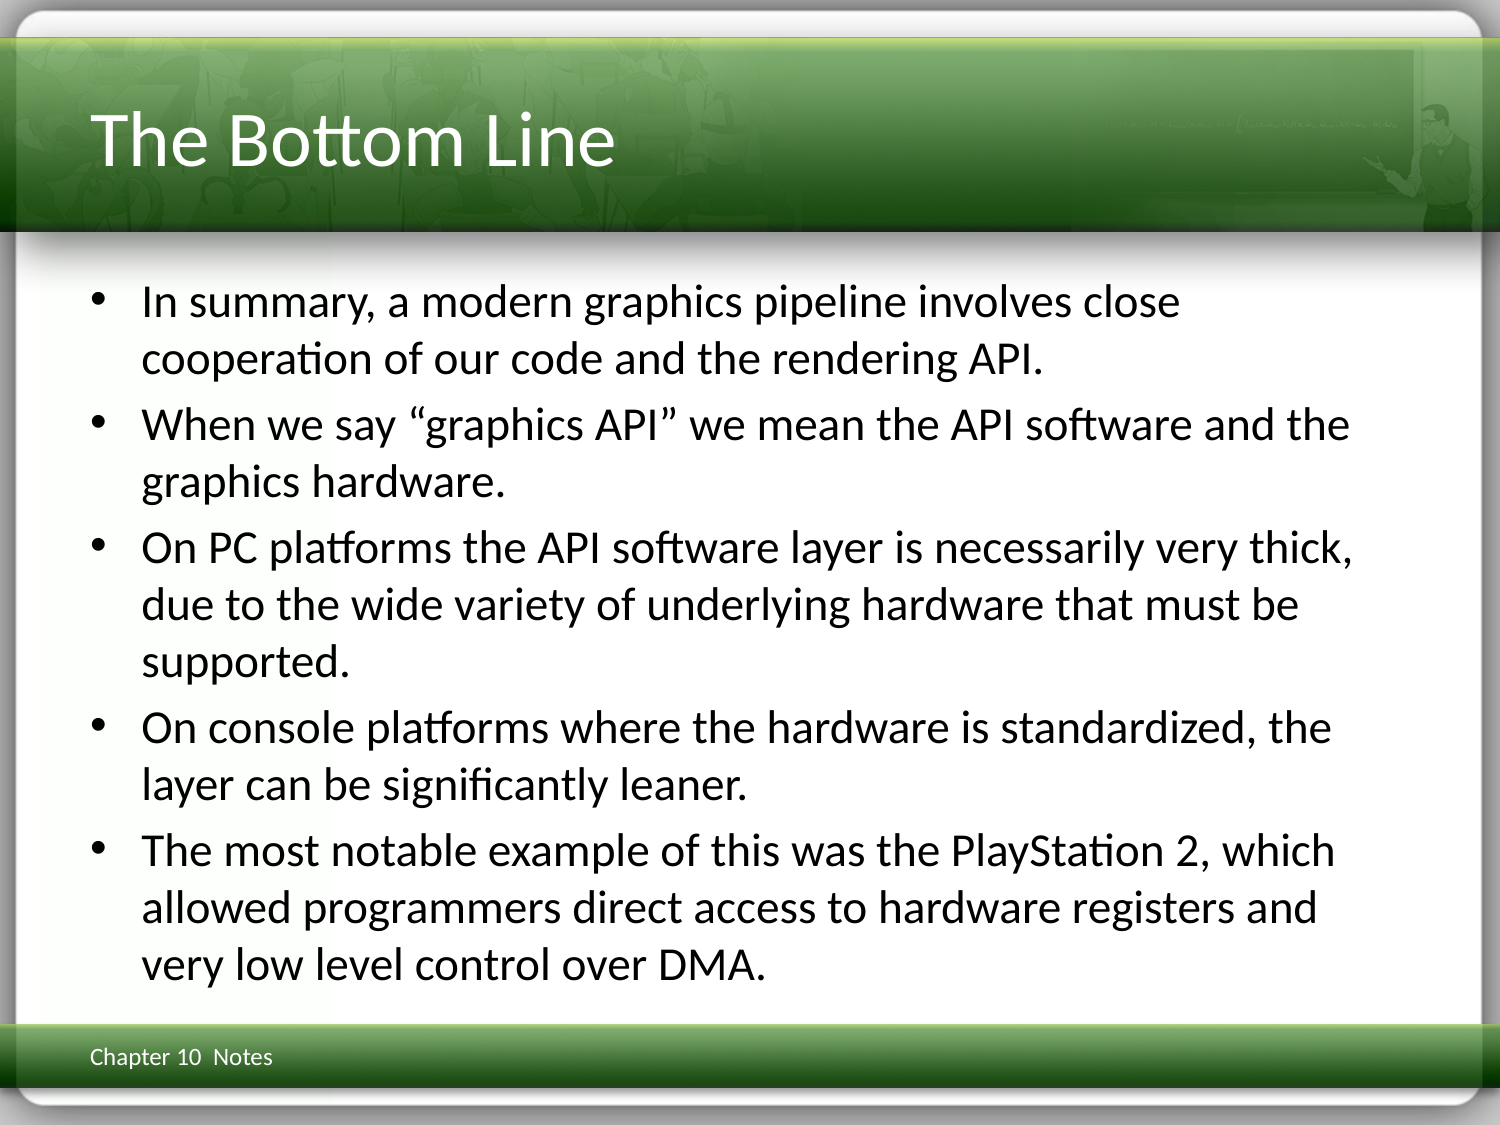

# The Bottom Line
In summary, a modern graphics pipeline involves close cooperation of our code and the rendering API.
When we say “graphics API” we mean the API software and the graphics hardware.
On PC platforms the API software layer is necessarily very thick, due to the wide variety of underlying hardware that must be supported.
On console platforms where the hardware is standardized, the layer can be significantly leaner.
The most notable example of this was the PlayStation 2, which allowed programmers direct access to hardware registers and very low level control over DMA.
Chapter 10  Notes
3D Math Primer for Graphics & Game Dev
268